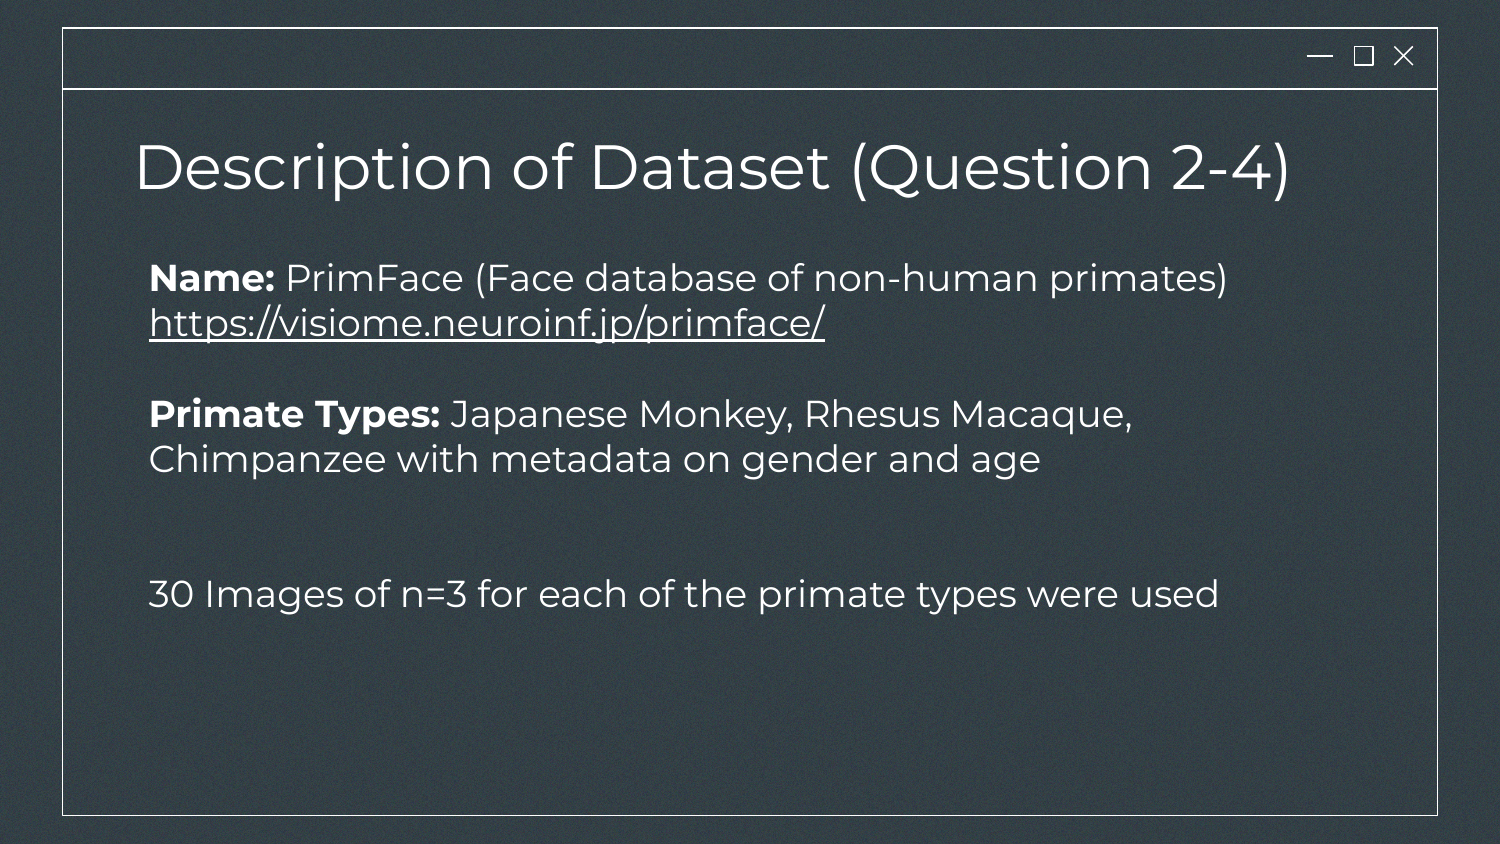

# Description of Dataset (Question 2-4)

Name: PrimFace (Face database of non-human primates)
https://visiome.neuroinf.jp/primface/

Primate Types: Japanese Monkey, Rhesus Macaque, Chimpanzee with metadata on gender and age

30 Images of n=3 for each of the primate types were used